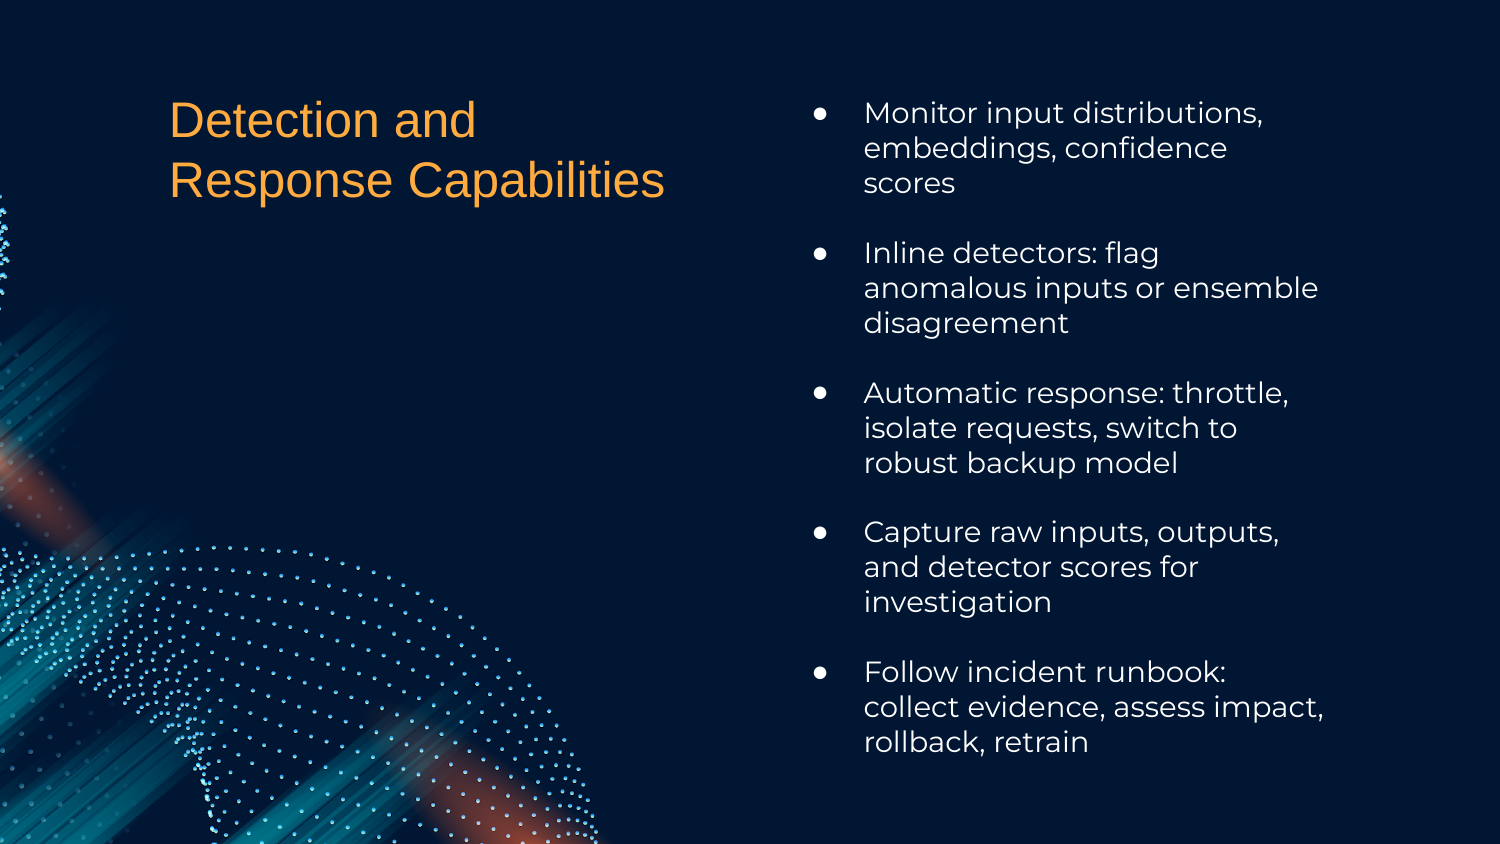

# Detection and Response Capabilities
Monitor input distributions, embeddings, confidence scores

Inline detectors: flag anomalous inputs or ensemble disagreement

Automatic response: throttle, isolate requests, switch to robust backup model

Capture raw inputs, outputs, and detector scores for investigation

Follow incident runbook: collect evidence, assess impact, rollback, retrain
.